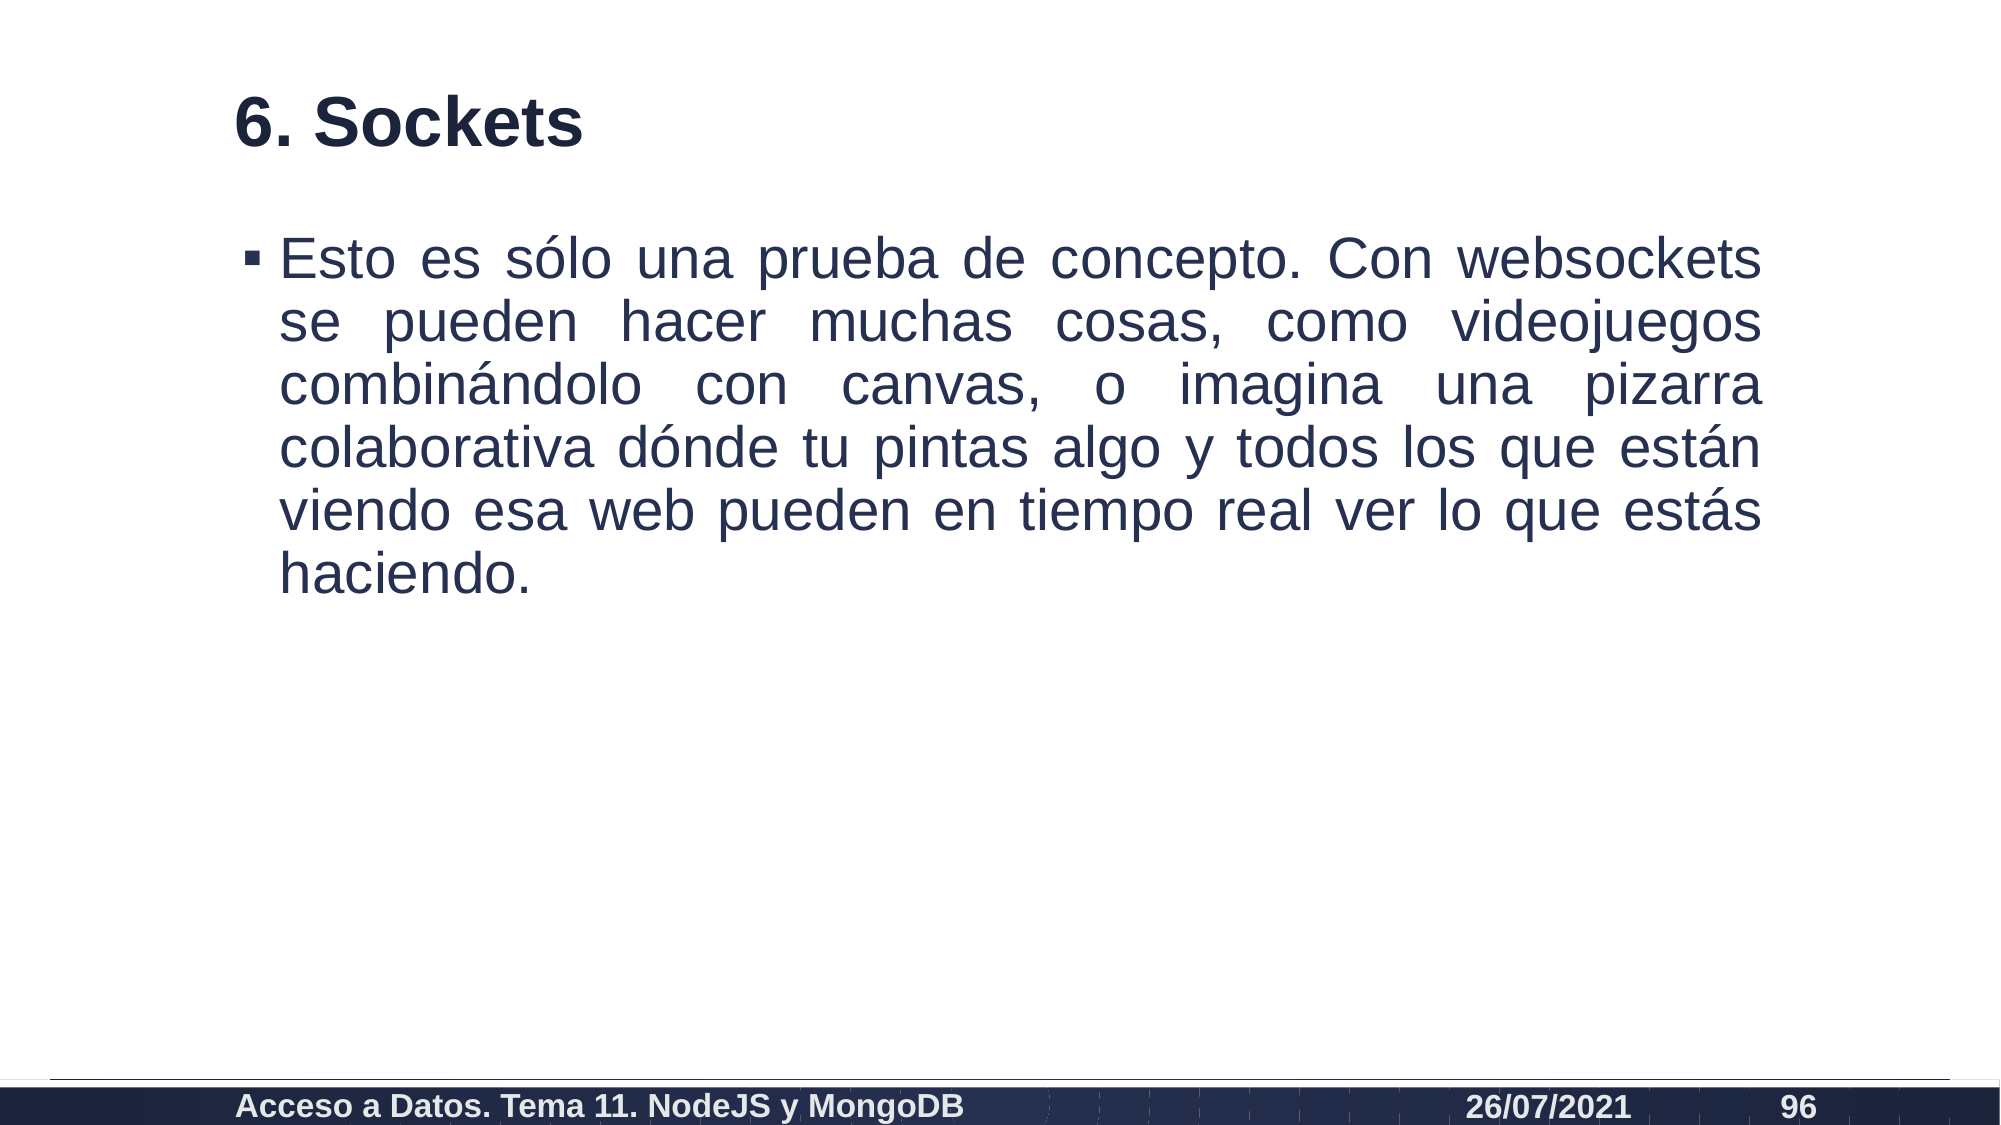

# 6. Sockets
Esto es sólo una prueba de concepto. Con websockets se pueden hacer muchas cosas, como videojuegos combinándolo con canvas, o imagina una pizarra colaborativa dónde tu pintas algo y todos los que están viendo esa web pueden en tiempo real ver lo que estás haciendo.
Acceso a Datos. Tema 11. NodeJS y MongoDB
26/07/2021
96